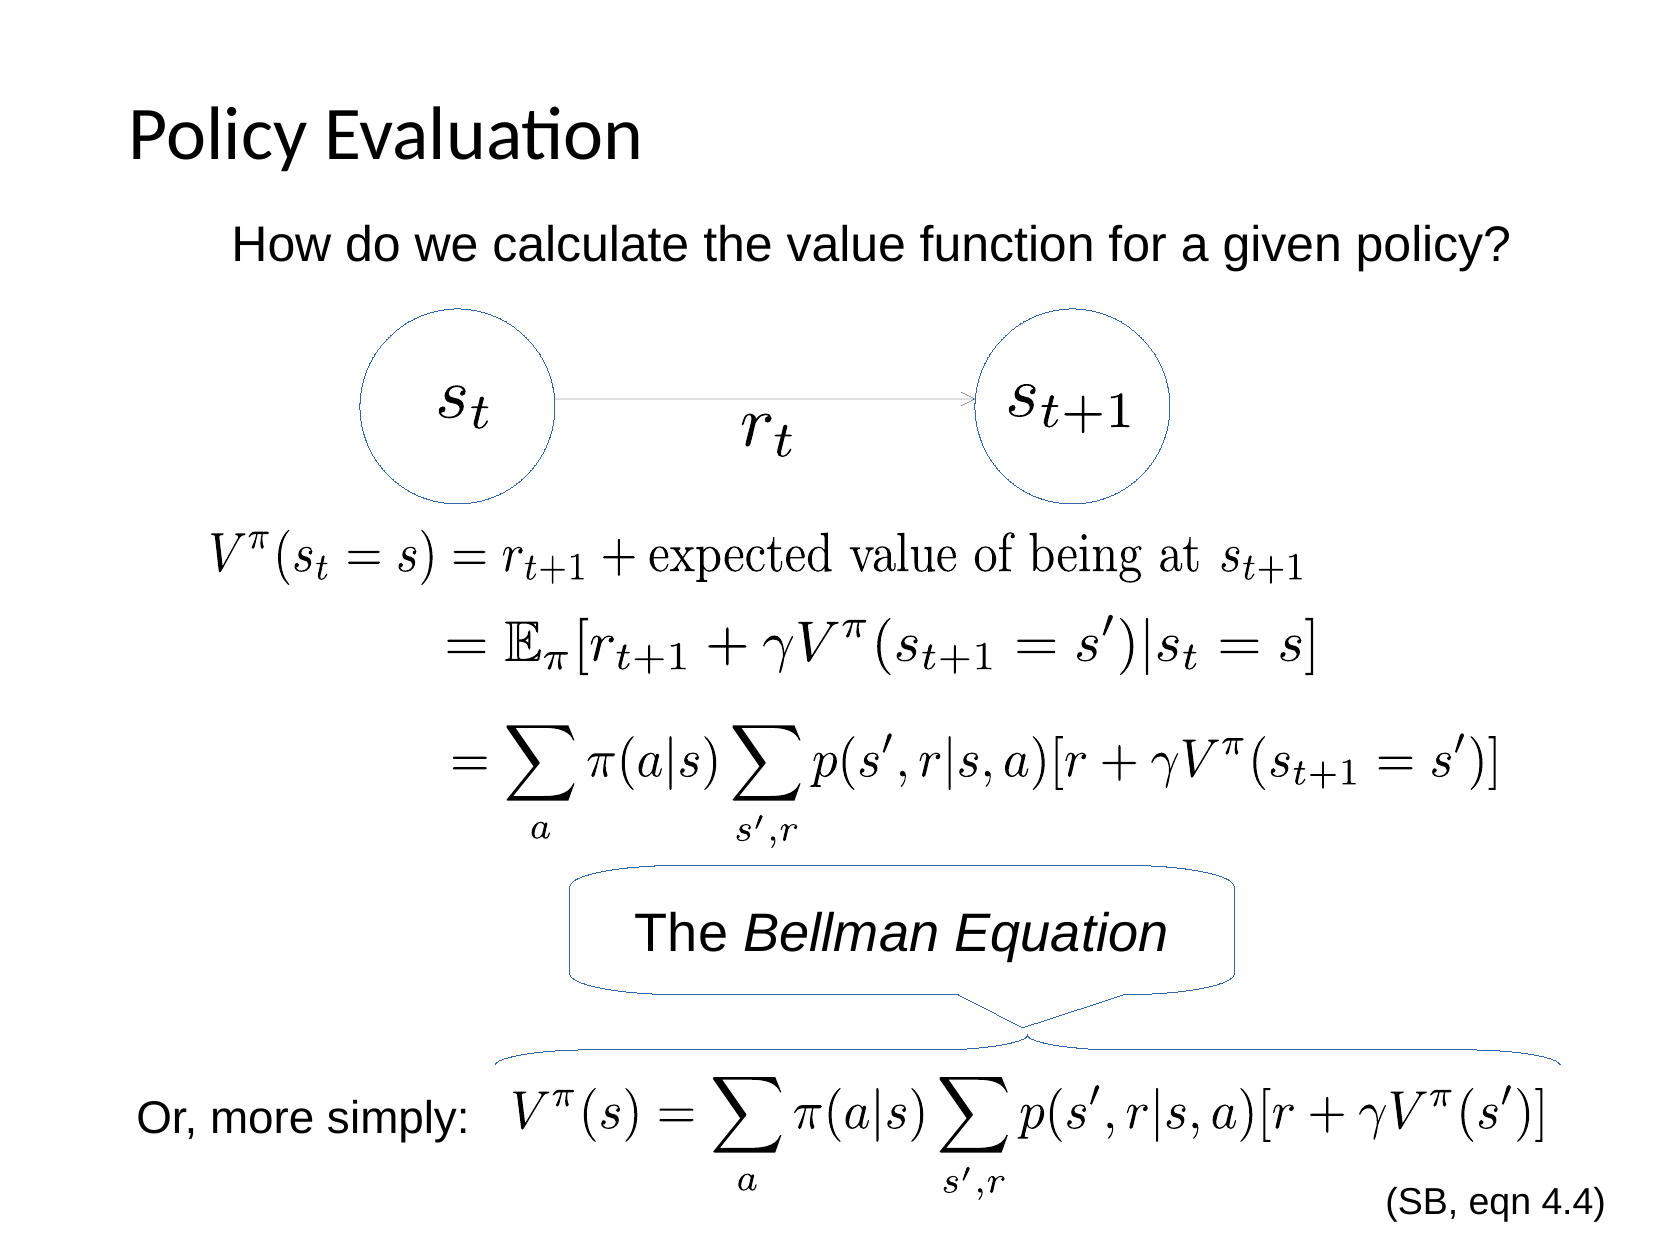

# Policy Evaluation
How do we calculate the value function for a given policy?

The Bellman Equation

Or, more simply:
(SB, eqn 4.4)